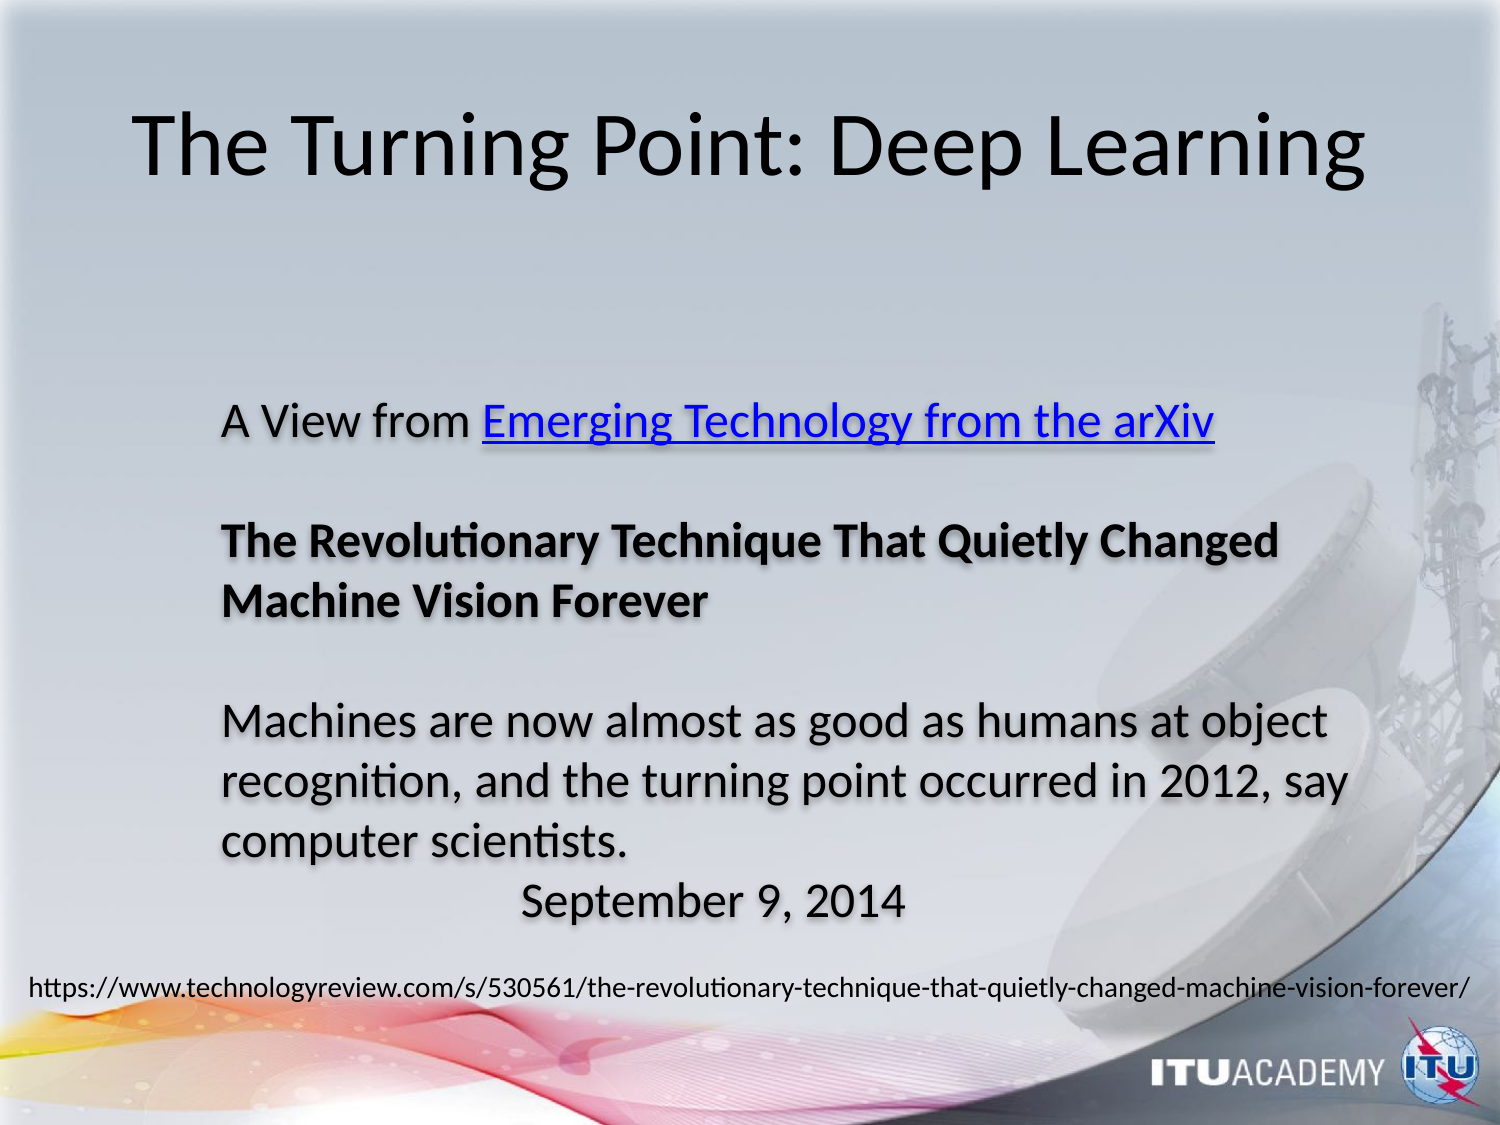

# The Turning Point: Deep Learning

A View from Emerging Technology from the arXiv

The Revolutionary Technique That Quietly Changed Machine Vision Forever

Machines are now almost as good as humans at object recognition, and the turning point occurred in 2012, say computer scientists.
		September 9, 2014
https://www.technologyreview.com/s/530561/the-revolutionary-technique-that-quietly-changed-machine-vision-forever/